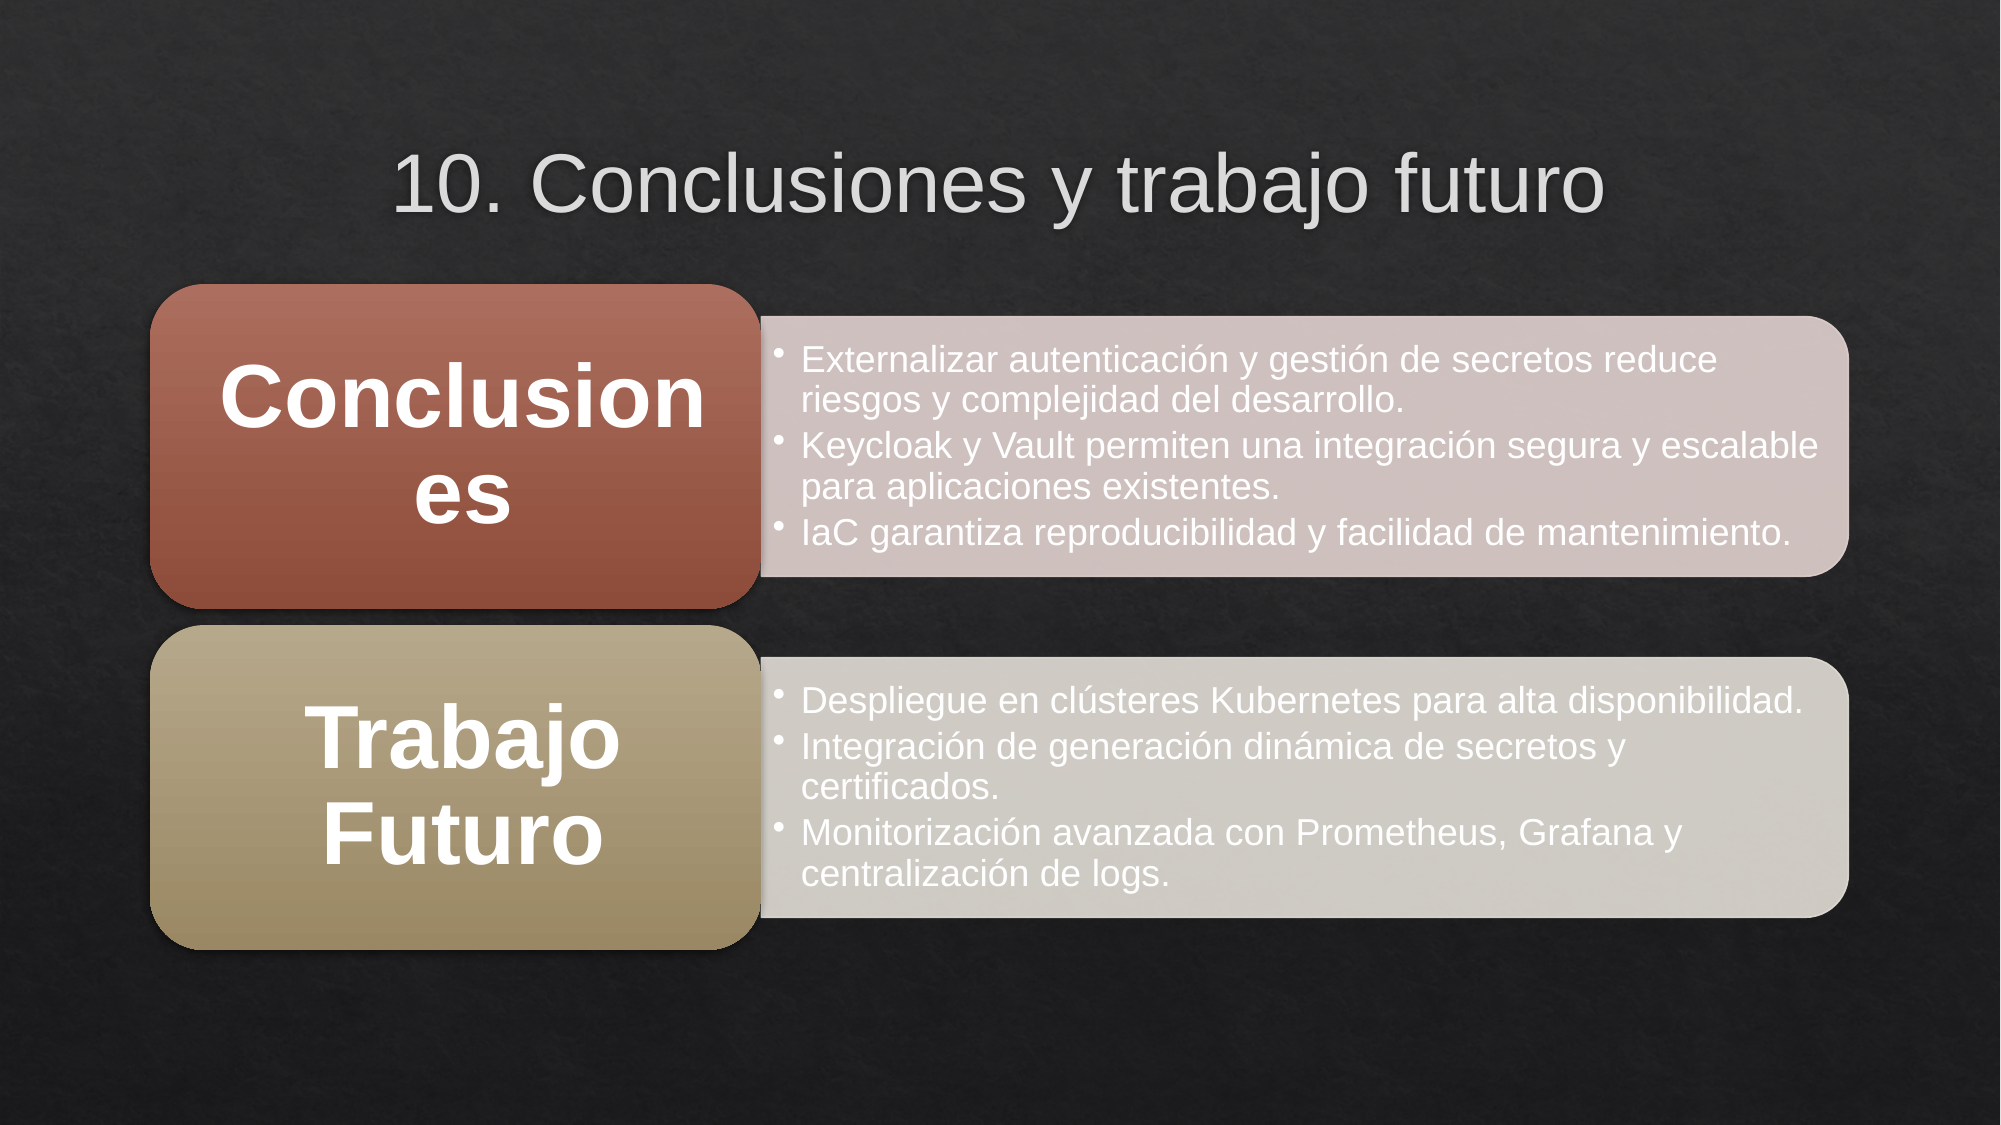

# 10. Conclusiones y trabajo futuro
Externalizar autenticación y gestión de secretos reduce riesgos y complejidad del desarrollo.
Keycloak y Vault permiten una integración segura y escalable para aplicaciones existentes.
IaC garantiza reproducibilidad y facilidad de mantenimiento.
Conclusiones
Despliegue en clústeres Kubernetes para alta disponibilidad.
Integración de generación dinámica de secretos y certificados.
Monitorización avanzada con Prometheus, Grafana y centralización de logs.
Trabajo Futuro